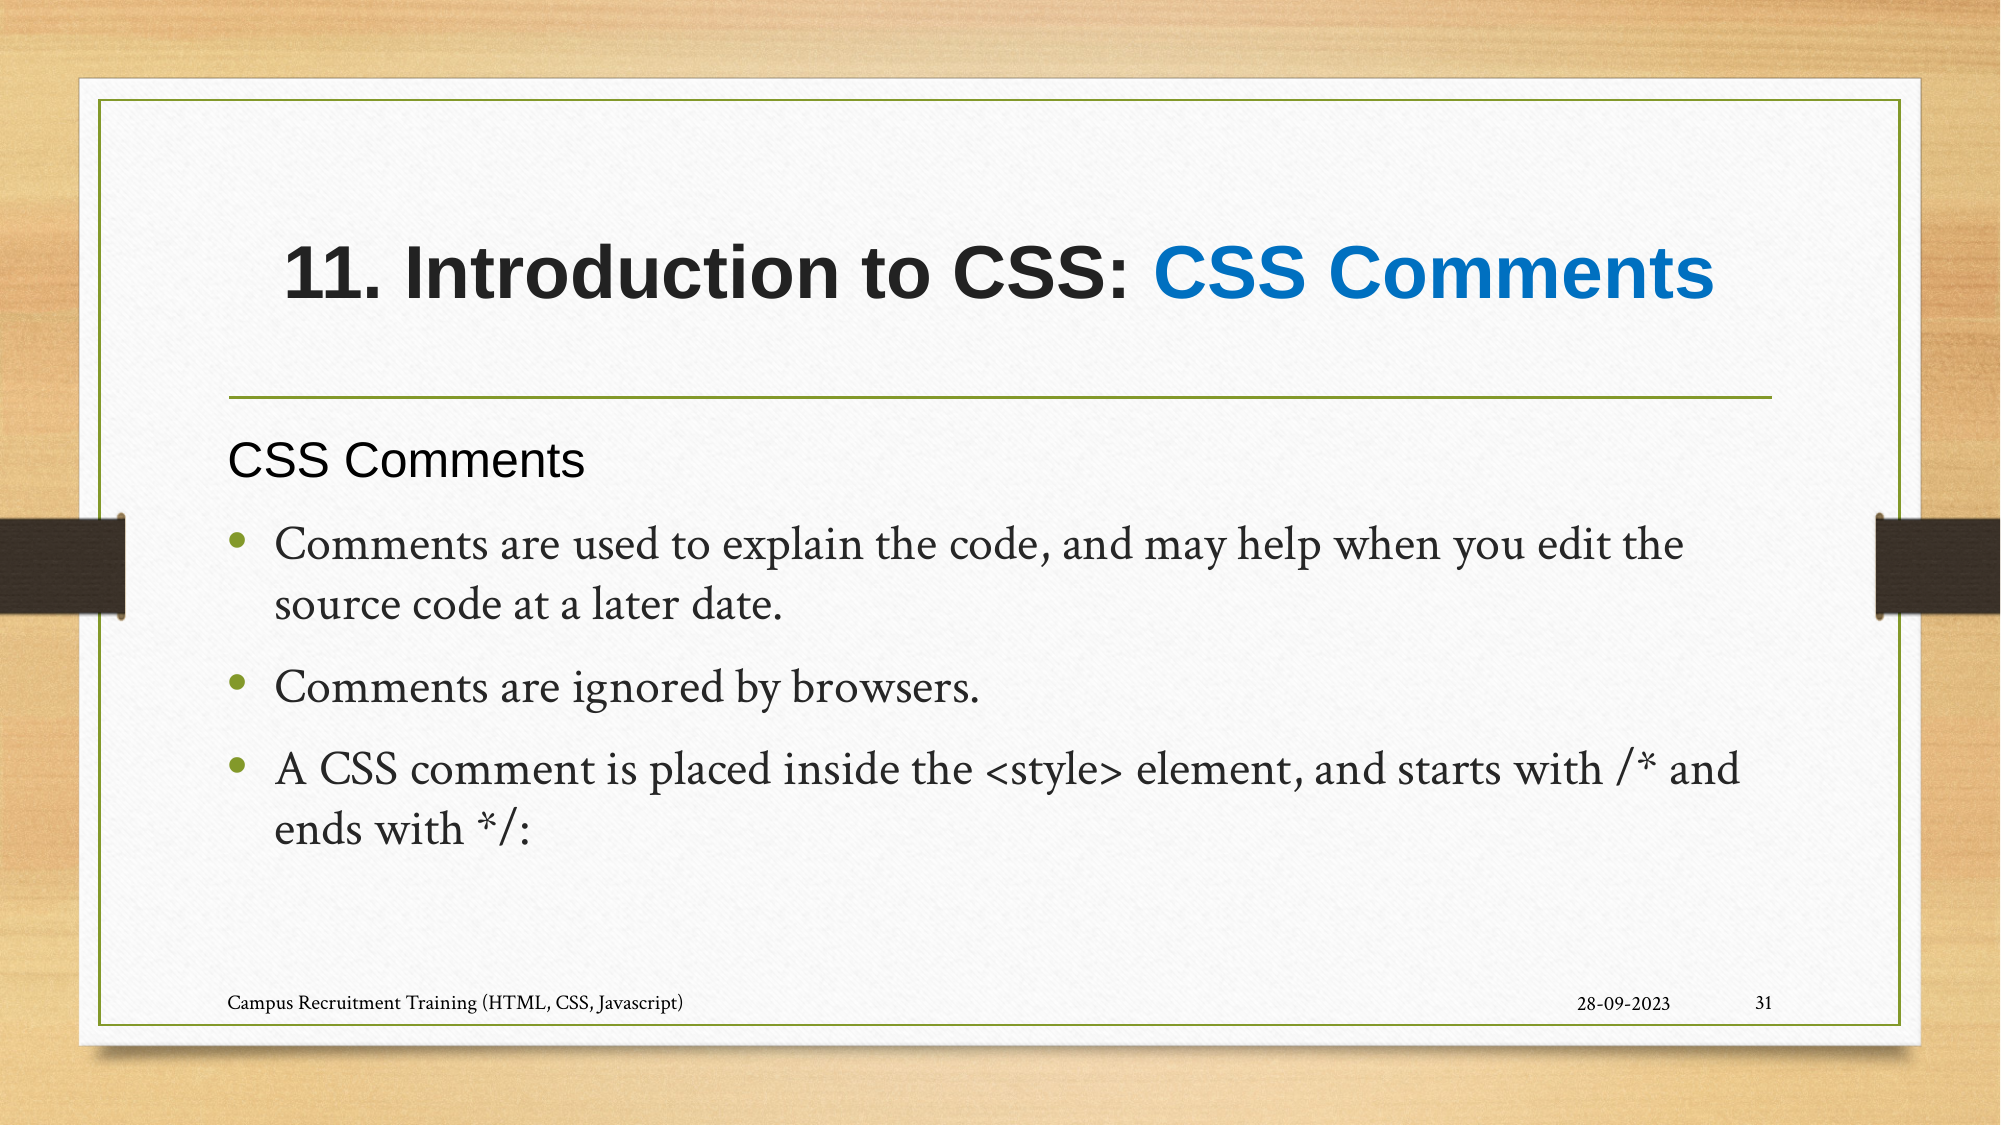

# 11. Introduction to CSS: CSS Comments
CSS Comments
Comments are used to explain the code, and may help when you edit the source code at a later date.
Comments are ignored by browsers.
A CSS comment is placed inside the <style> element, and starts with /* and ends with */:
Campus Recruitment Training (HTML, CSS, Javascript)
28-09-2023
31